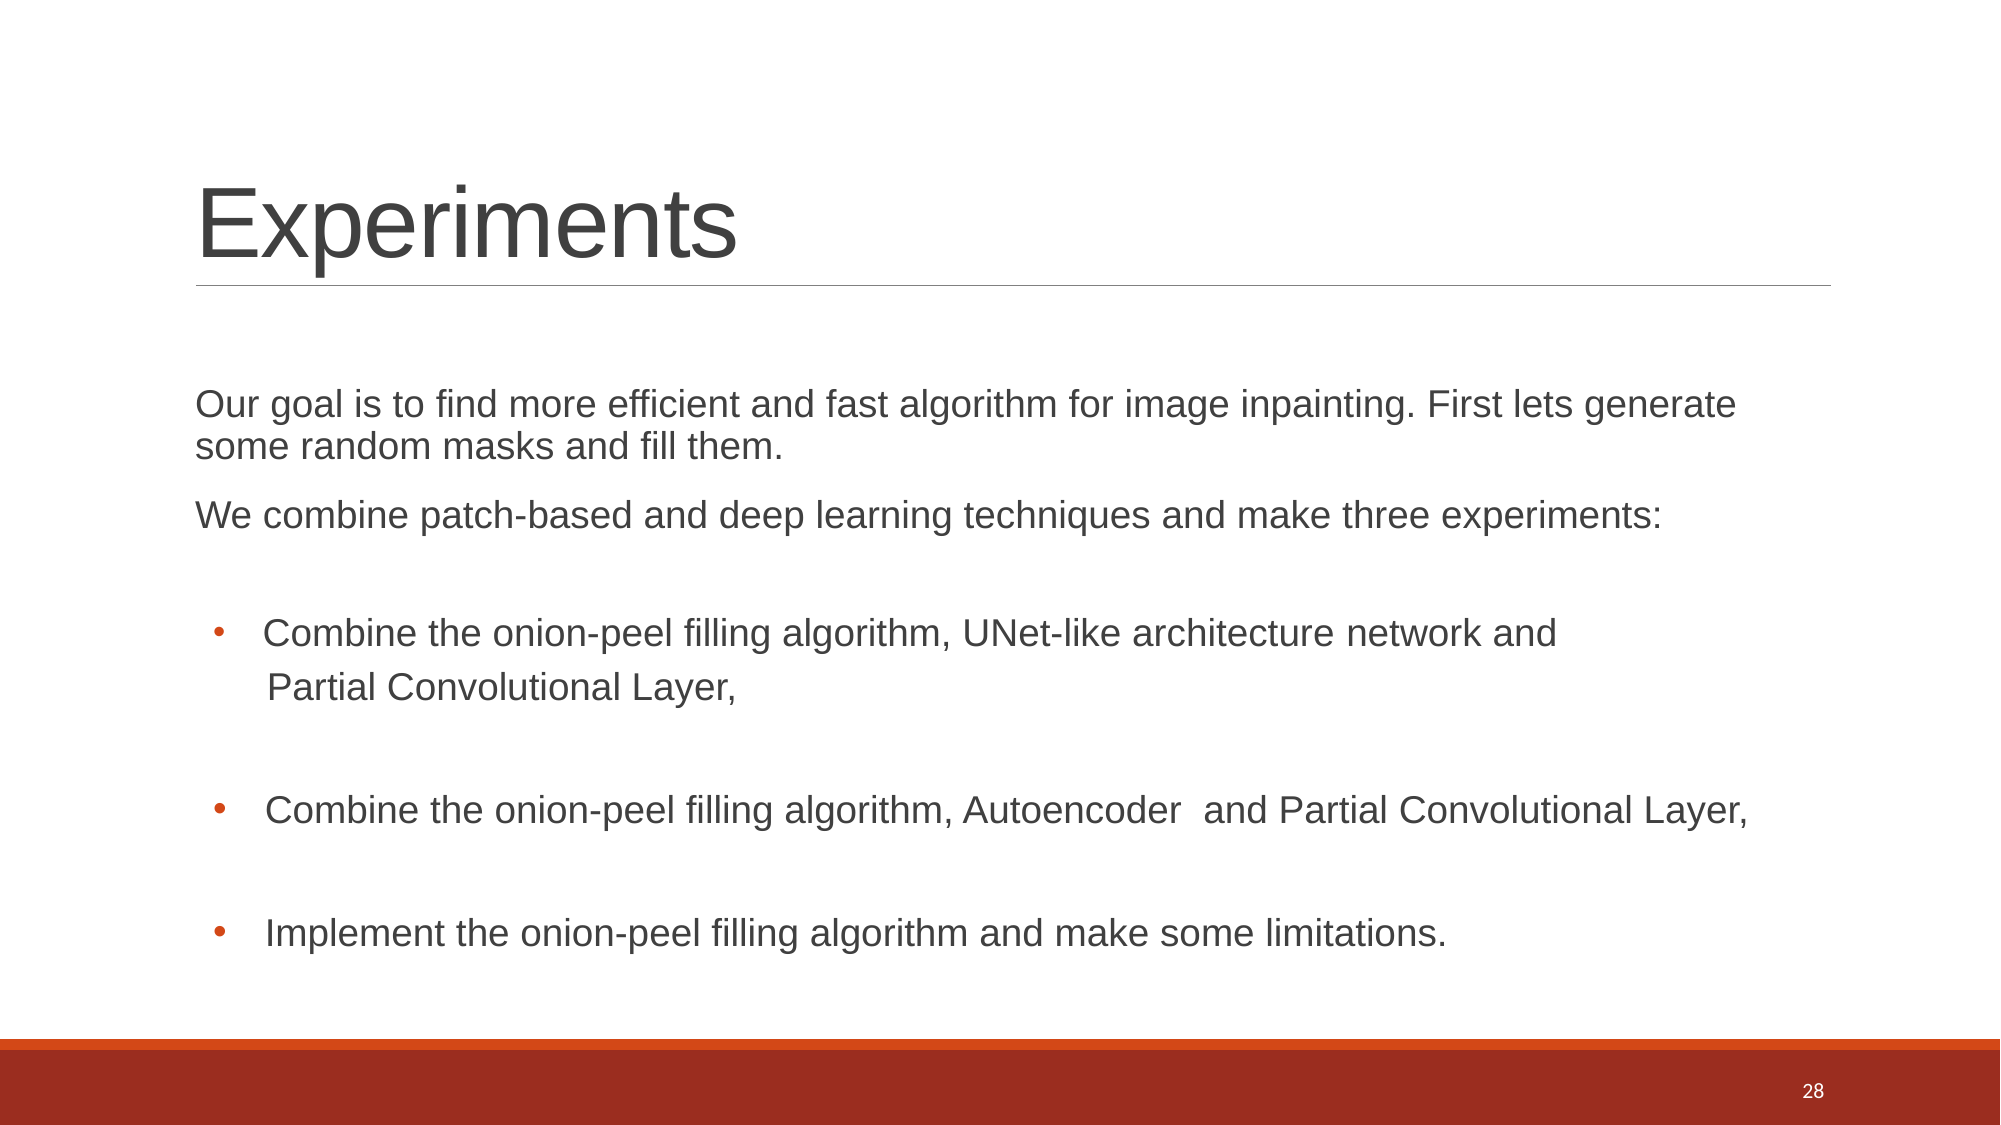

# Experiments

Our goal is to find more efficient and fast algorithm for image inpainting. First lets generate some random masks and fill them.
We combine patch-based and deep learning techniques and make three experiments:

  Combine the onion-peel filling algorithm, UNet-like architecture network and
     Partial Convolutional Layer,

  Combine the onion-peel filling algorithm, Autoencoder  and Partial Convolutional Layer,

  Implement the onion-peel filling algorithm and make some limitations.

28